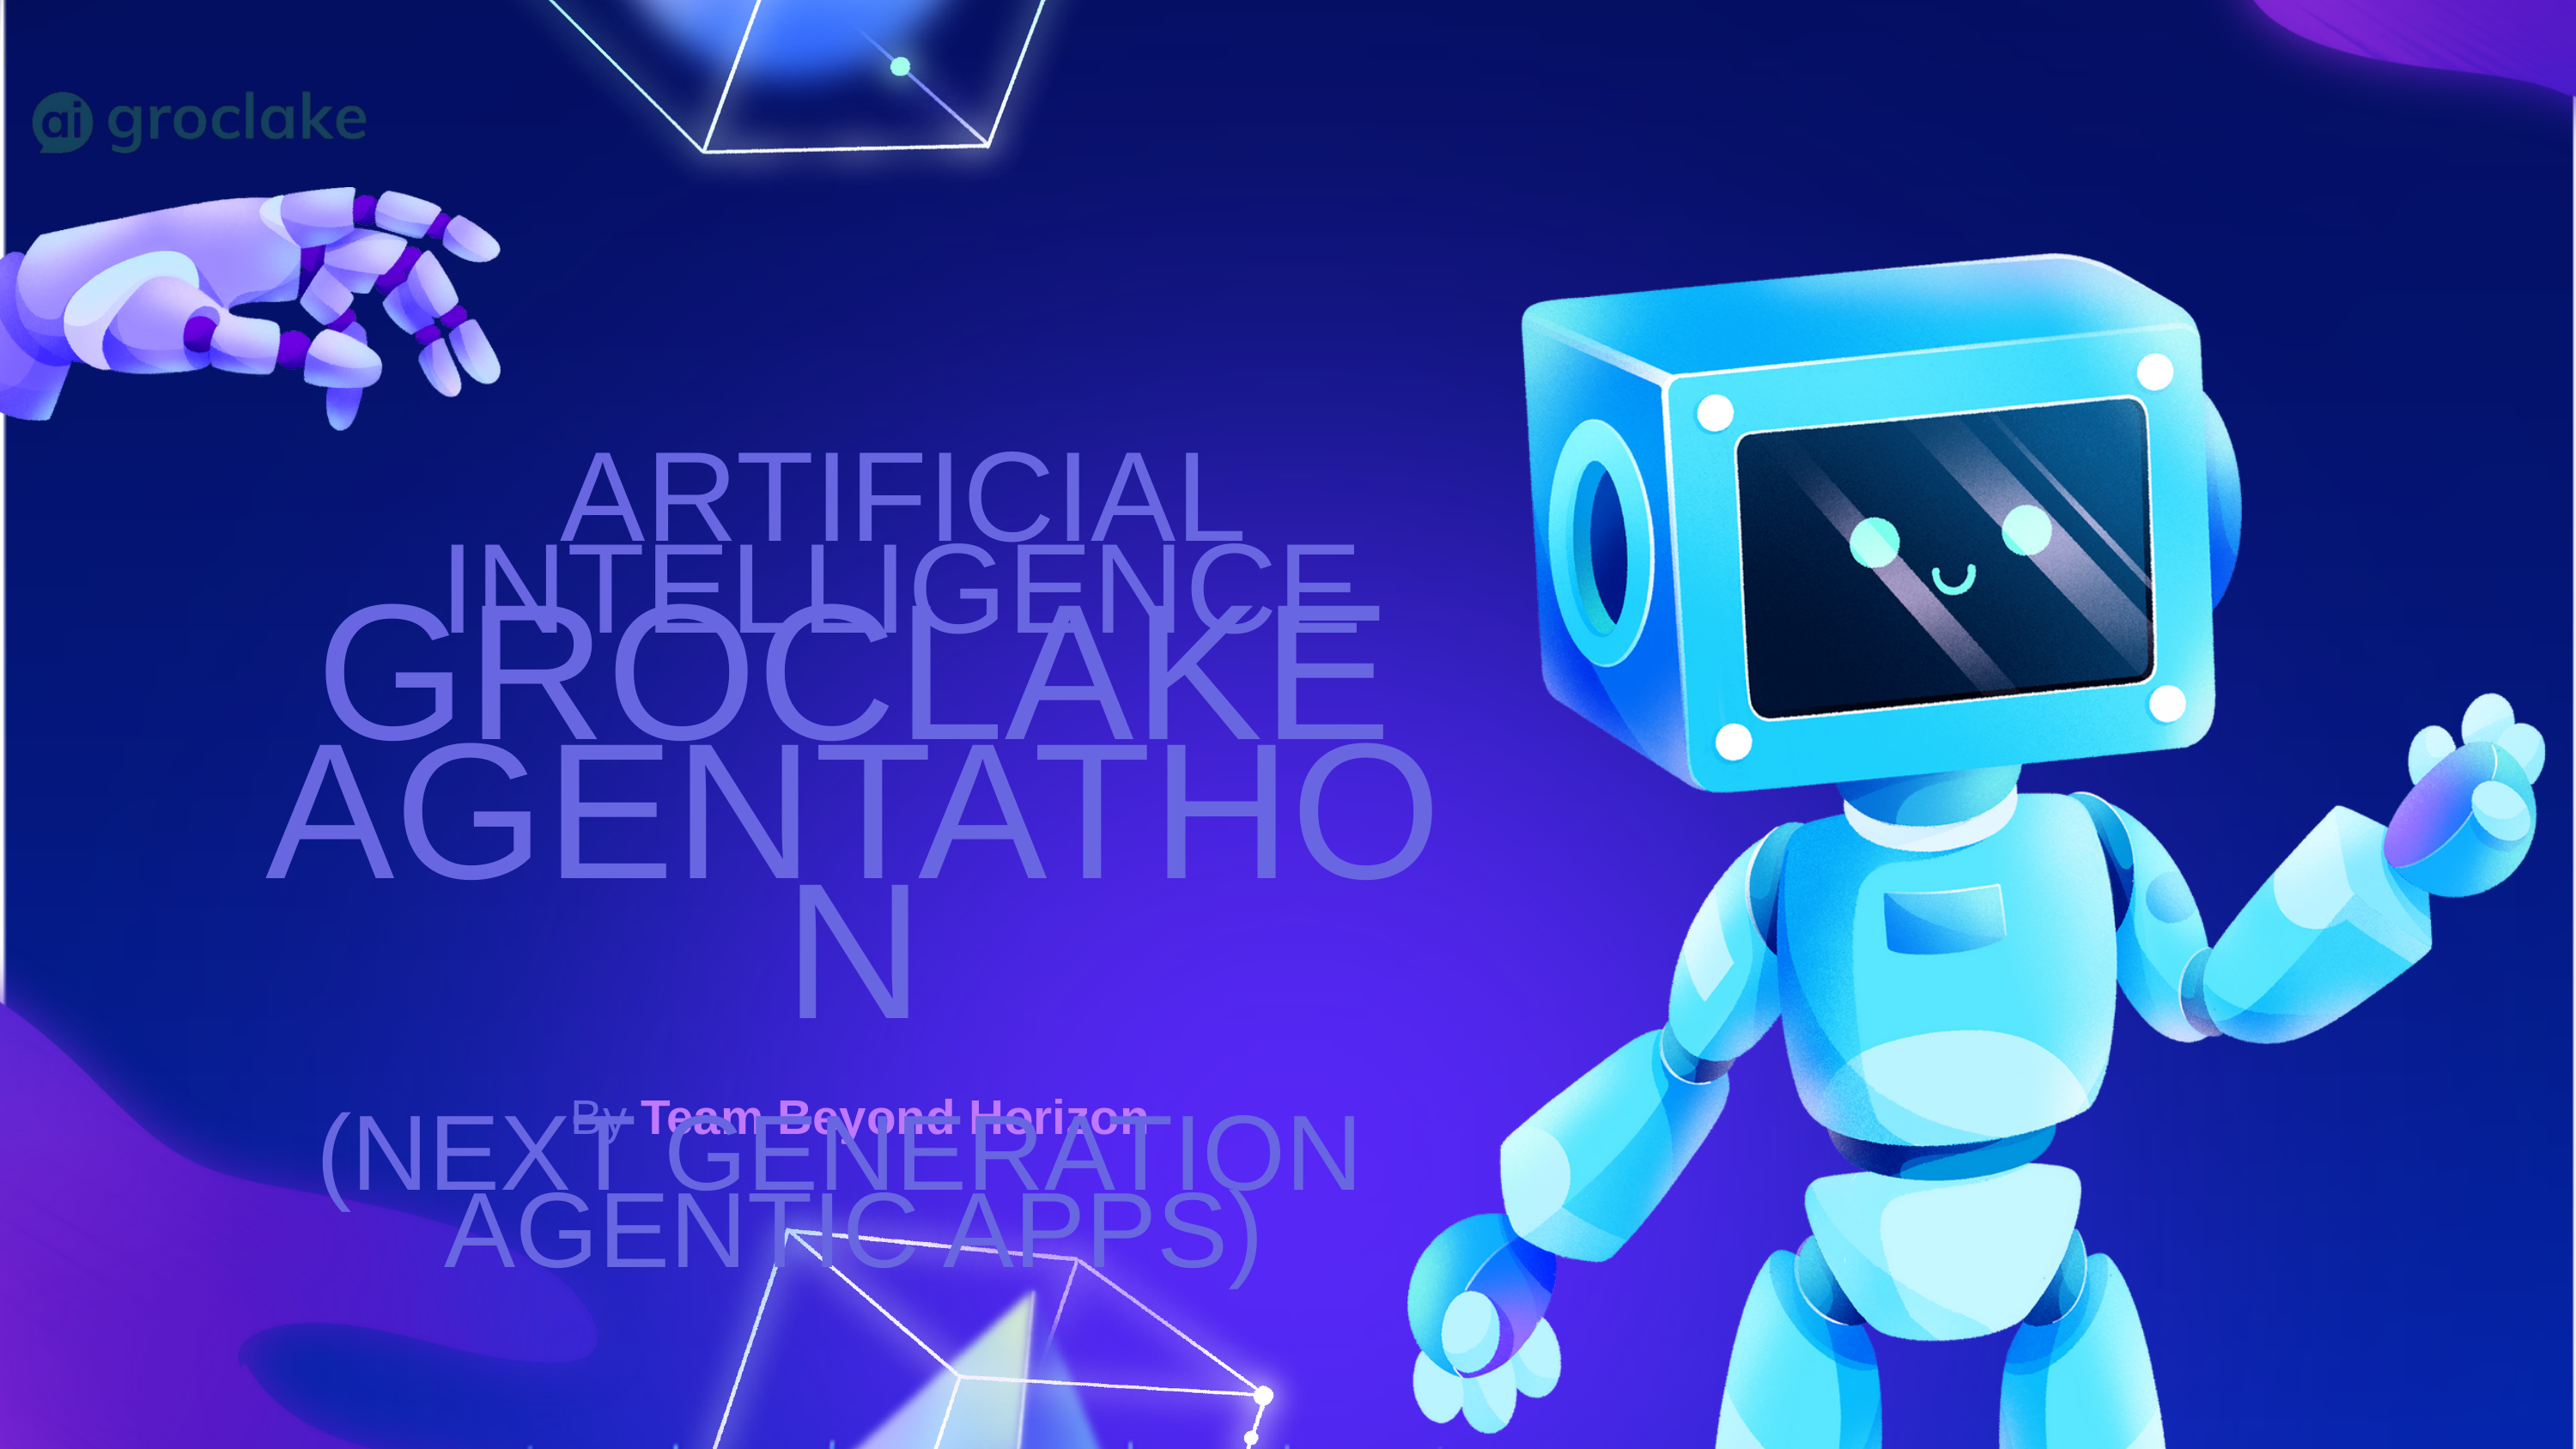

ARTIFICIAL INTELLIGENCE
GROCLAKE AGENTATHON

(NEXT GENERATION
AGENTIC APPS)

By Team Beyond Horizon